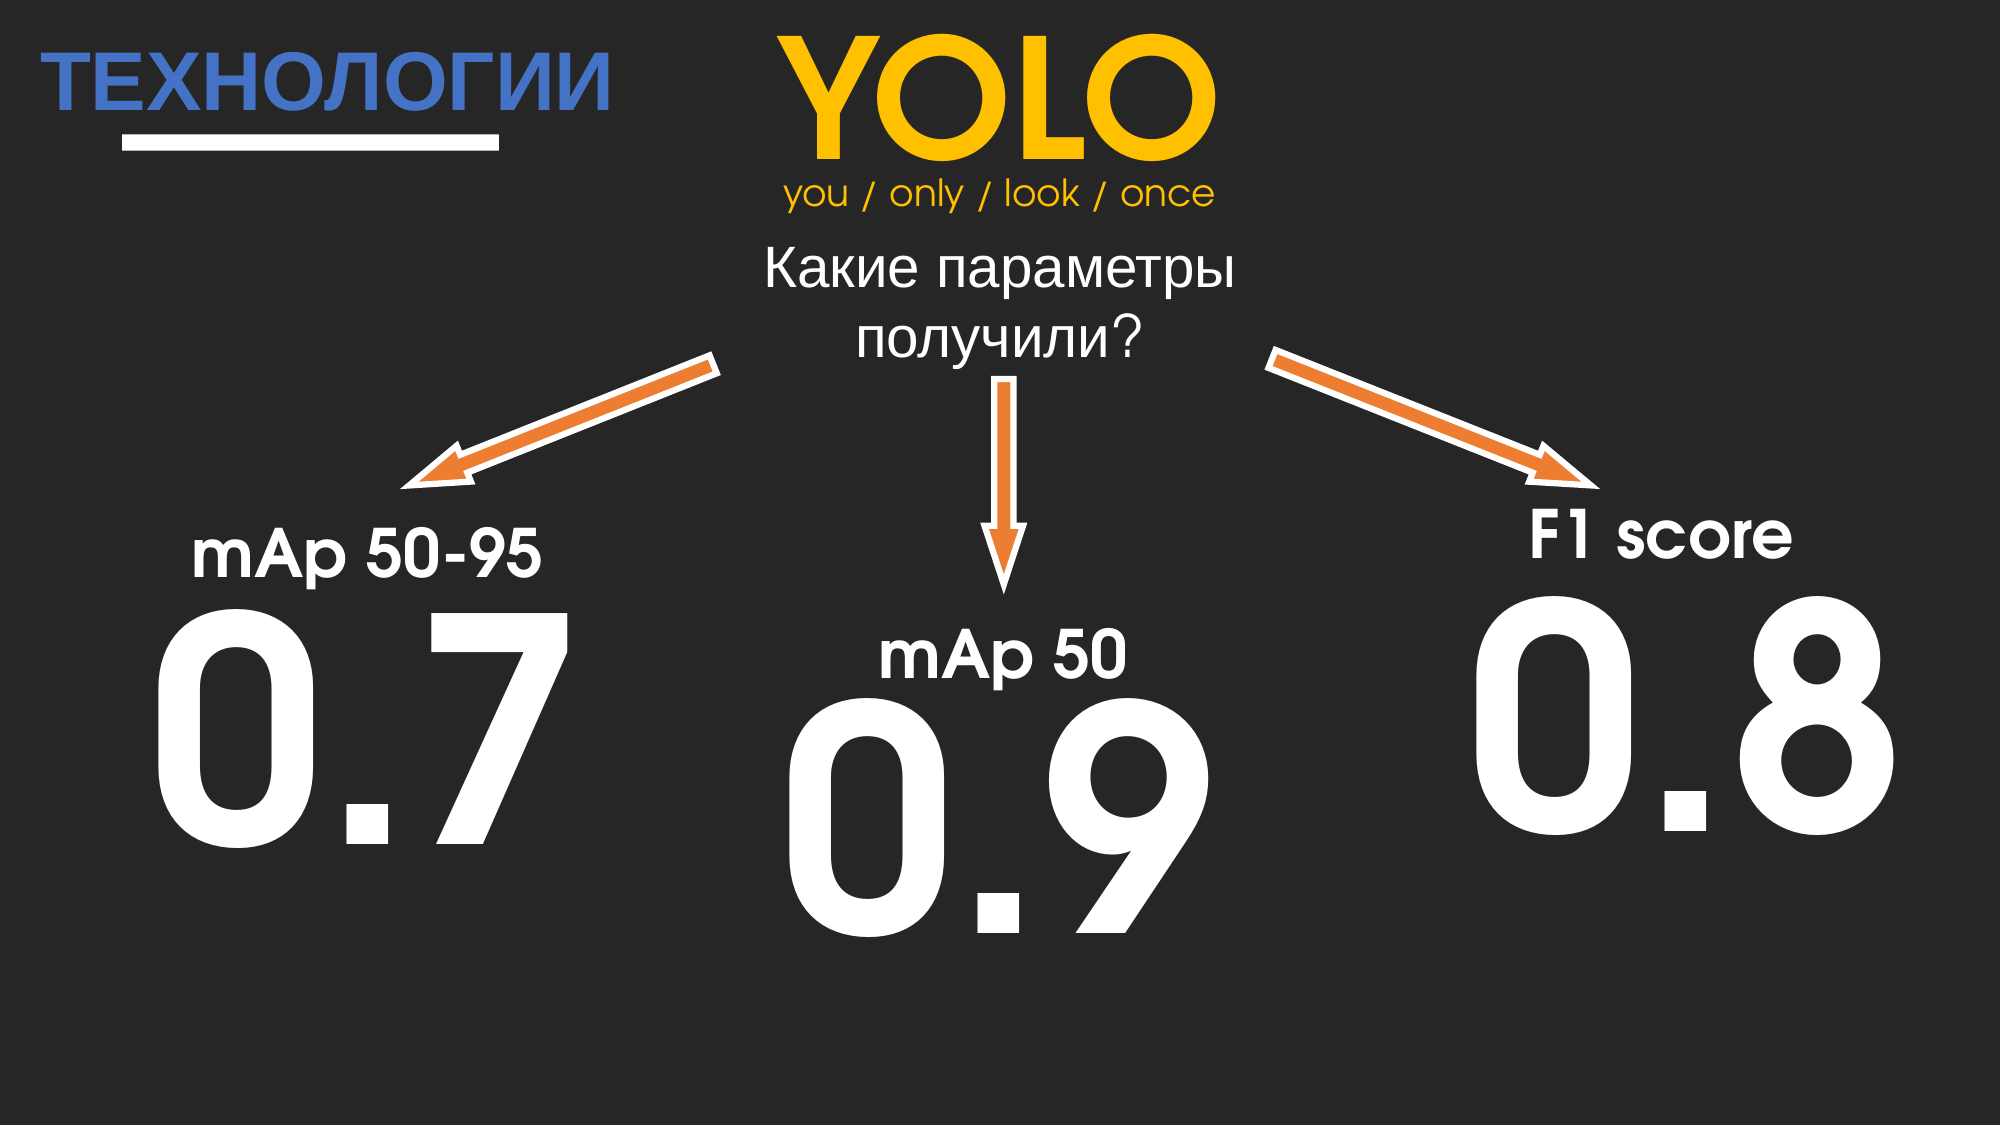

YOLO
you / only / look / once
ТЕХНОЛОГИИ

Какие параметры получили?

F1 score
mAp 50-95
0.8
0.7
mAp 50
0.9